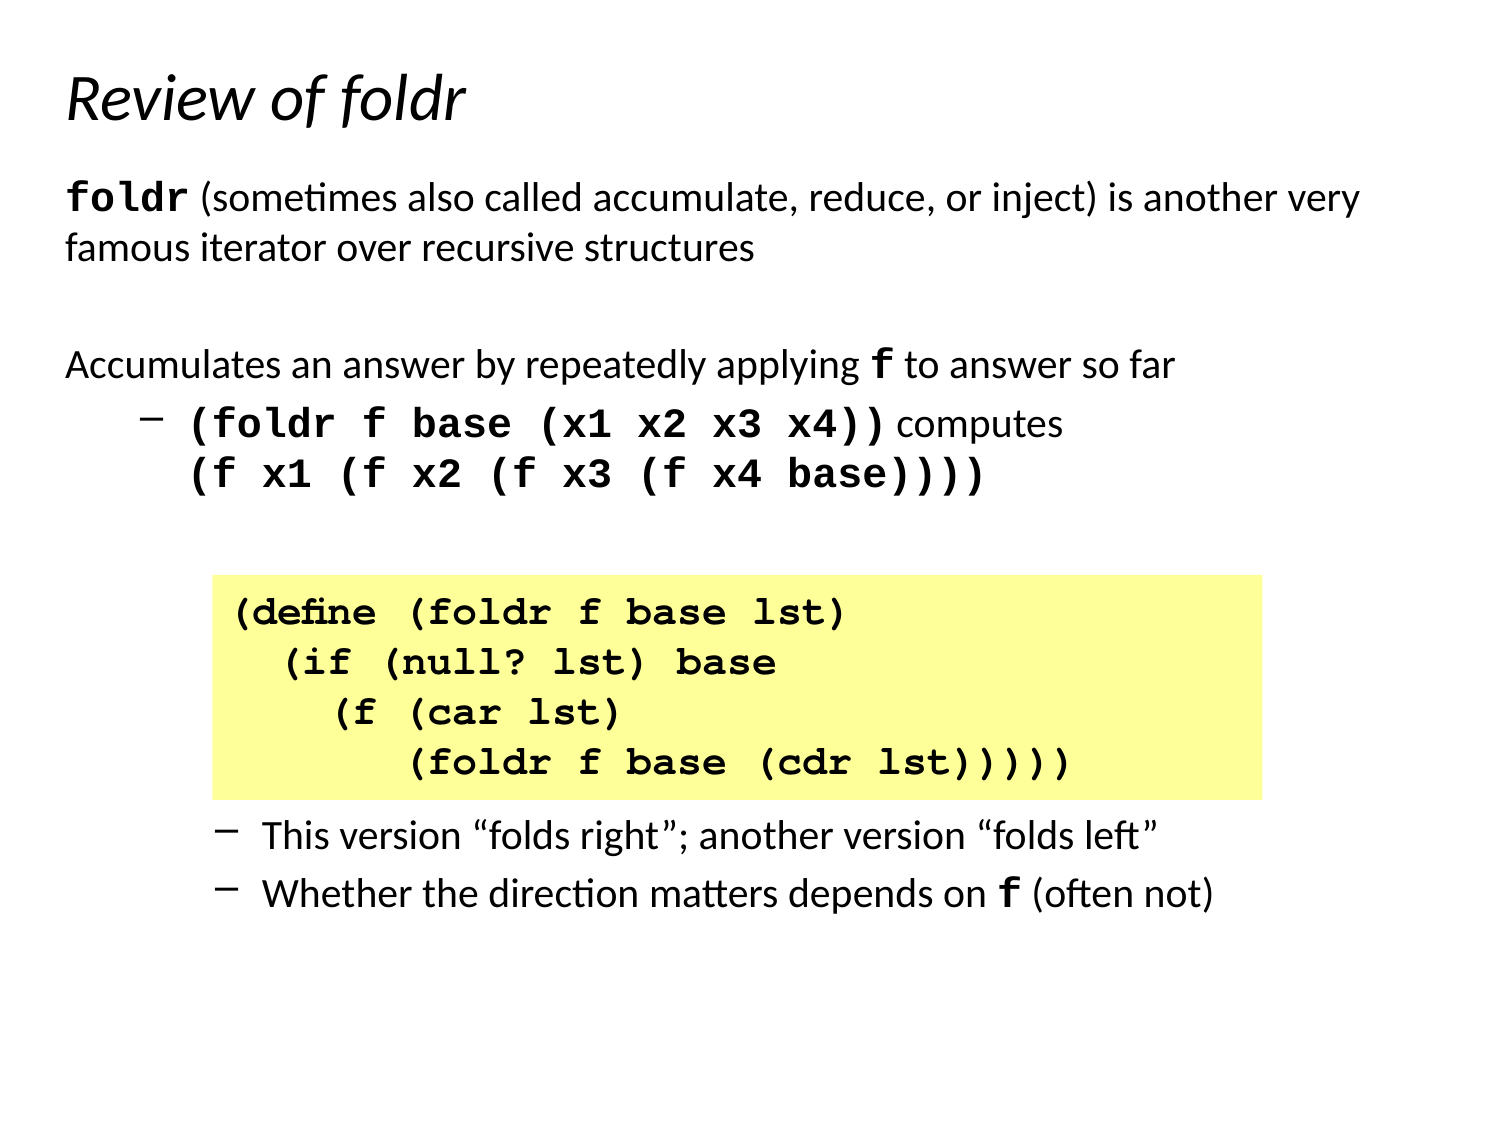

# Review of foldr
foldr (sometimes also called accumulate, reduce, or inject) is another very famous iterator over recursive structures

Accumulates an answer by repeatedly applying f to answer so far
(foldr f base (x1 x2 x3 x4)) computes
(f x1 (f x2 (f x3 (f x4 base))))
(define (foldr f base lst)
  (if (null? lst) base
    (f (car lst)
       (foldr f base (cdr lst)))))
This version “folds right”; another version “folds left”
Whether the direction matters depends on f (often not)